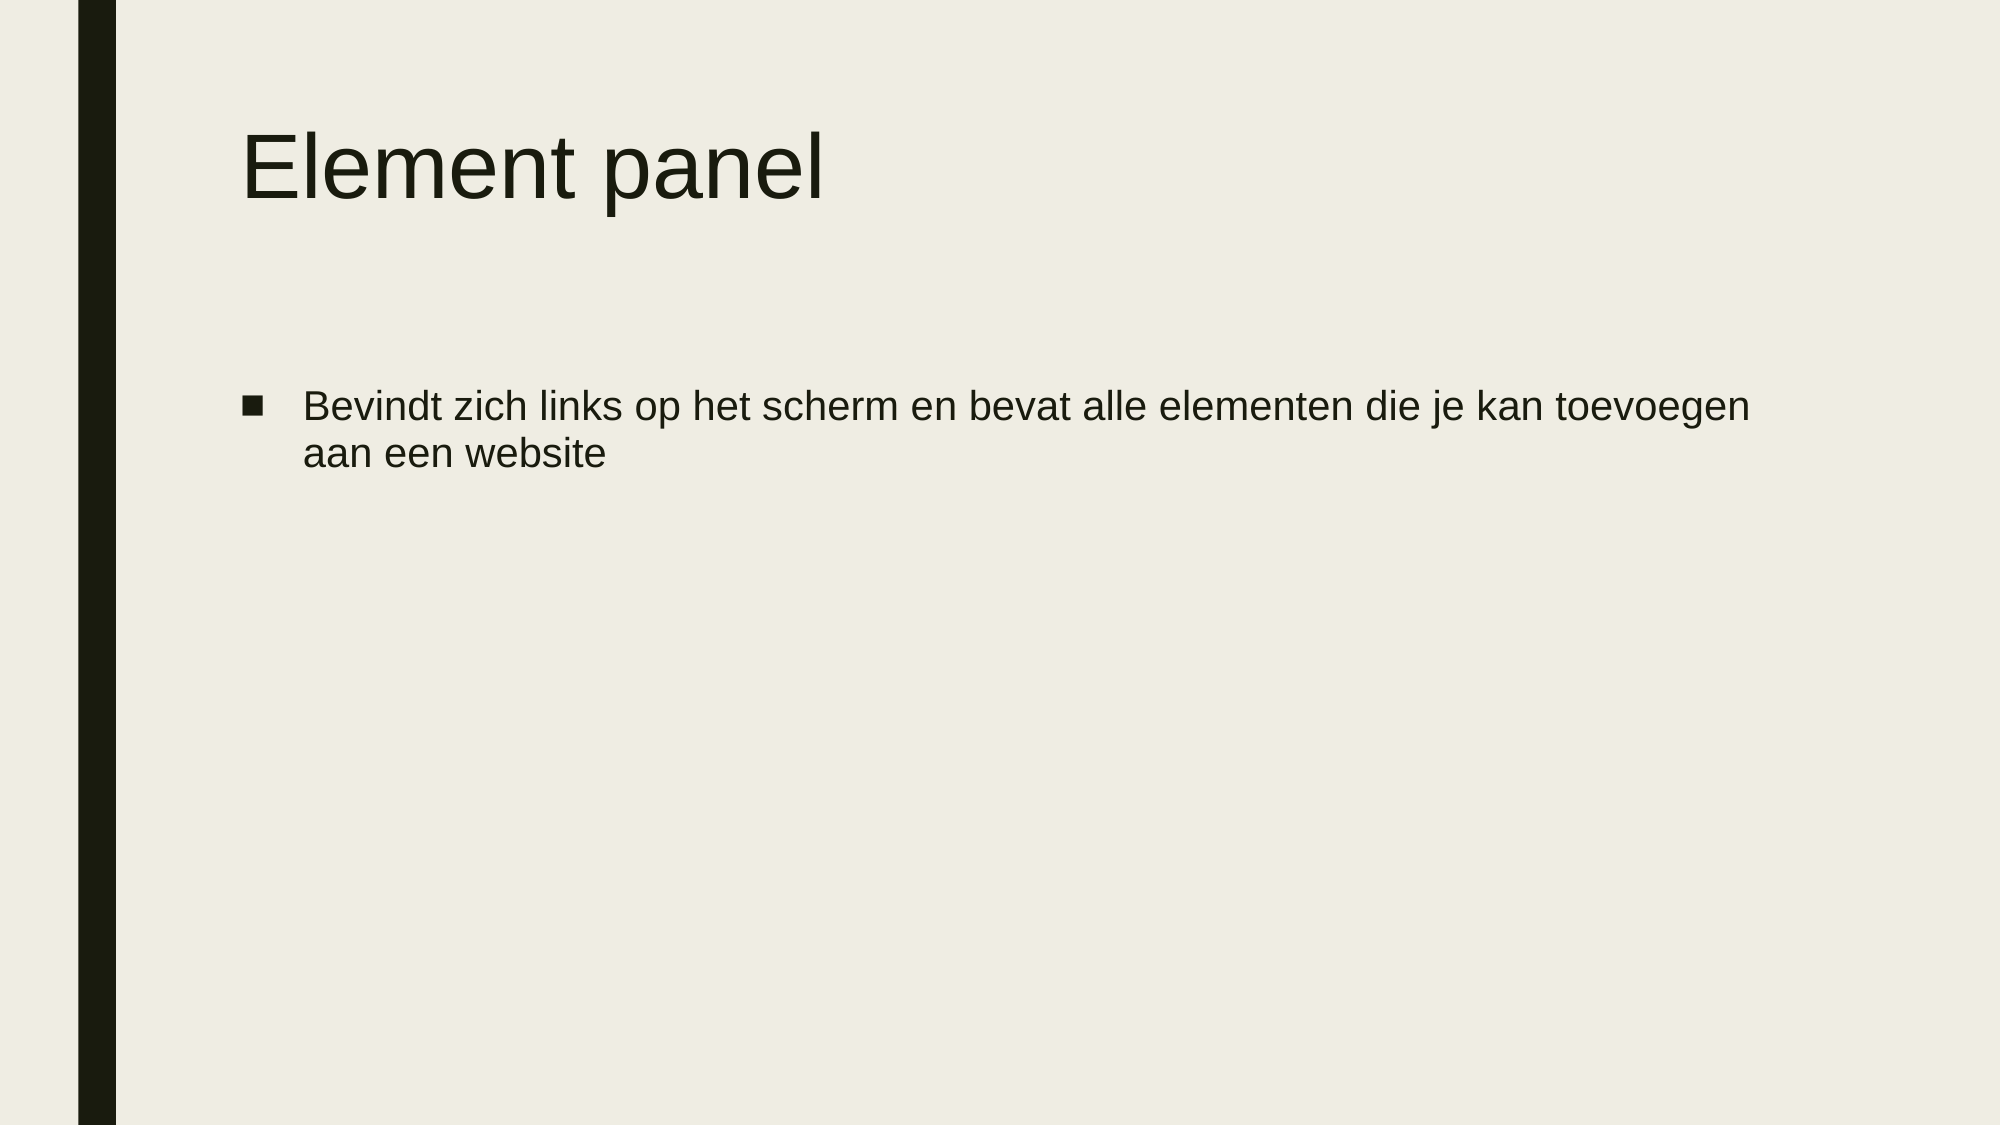

# Element panel
Bevindt zich links op het scherm en bevat alle elementen die je kan toevoegen aan een website